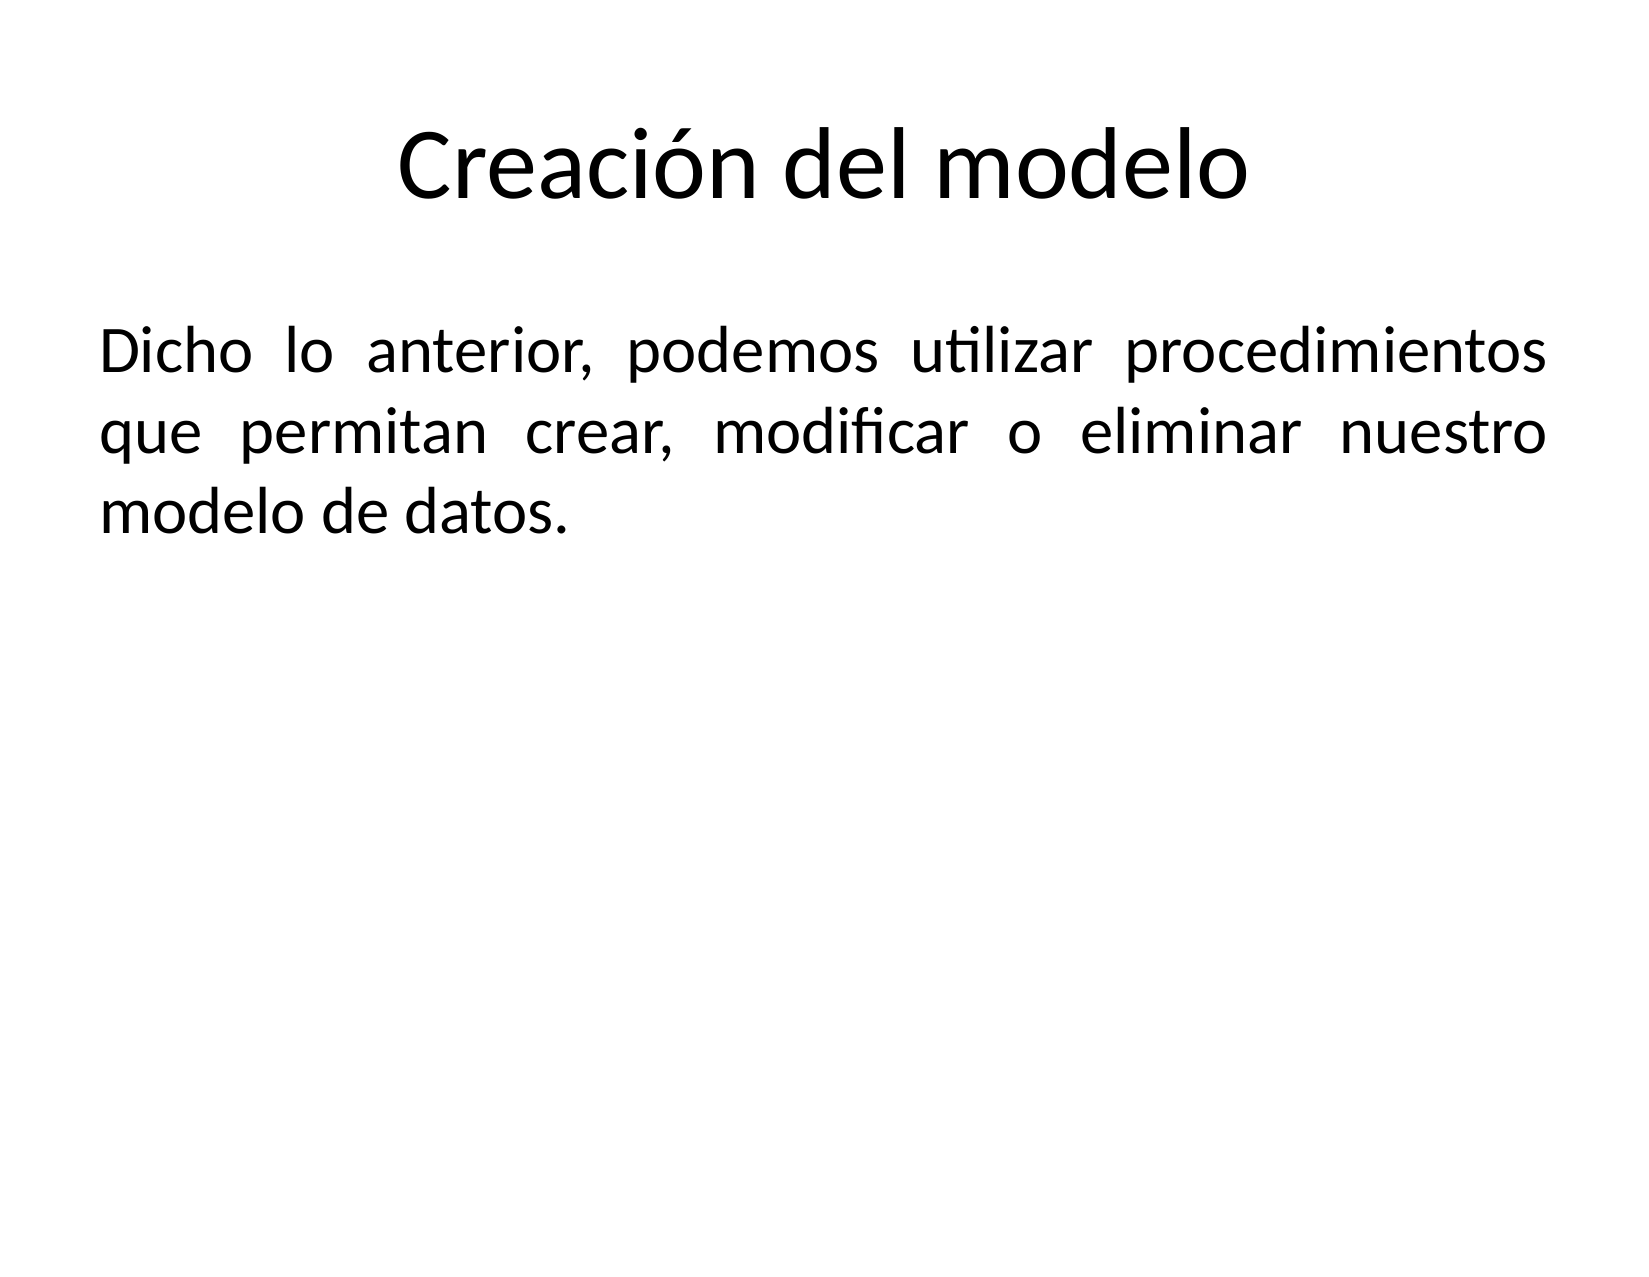

# Creación del modelo
Dicho lo anterior, podemos utilizar procedimientos que permitan crear, modificar o eliminar nuestro modelo de datos.